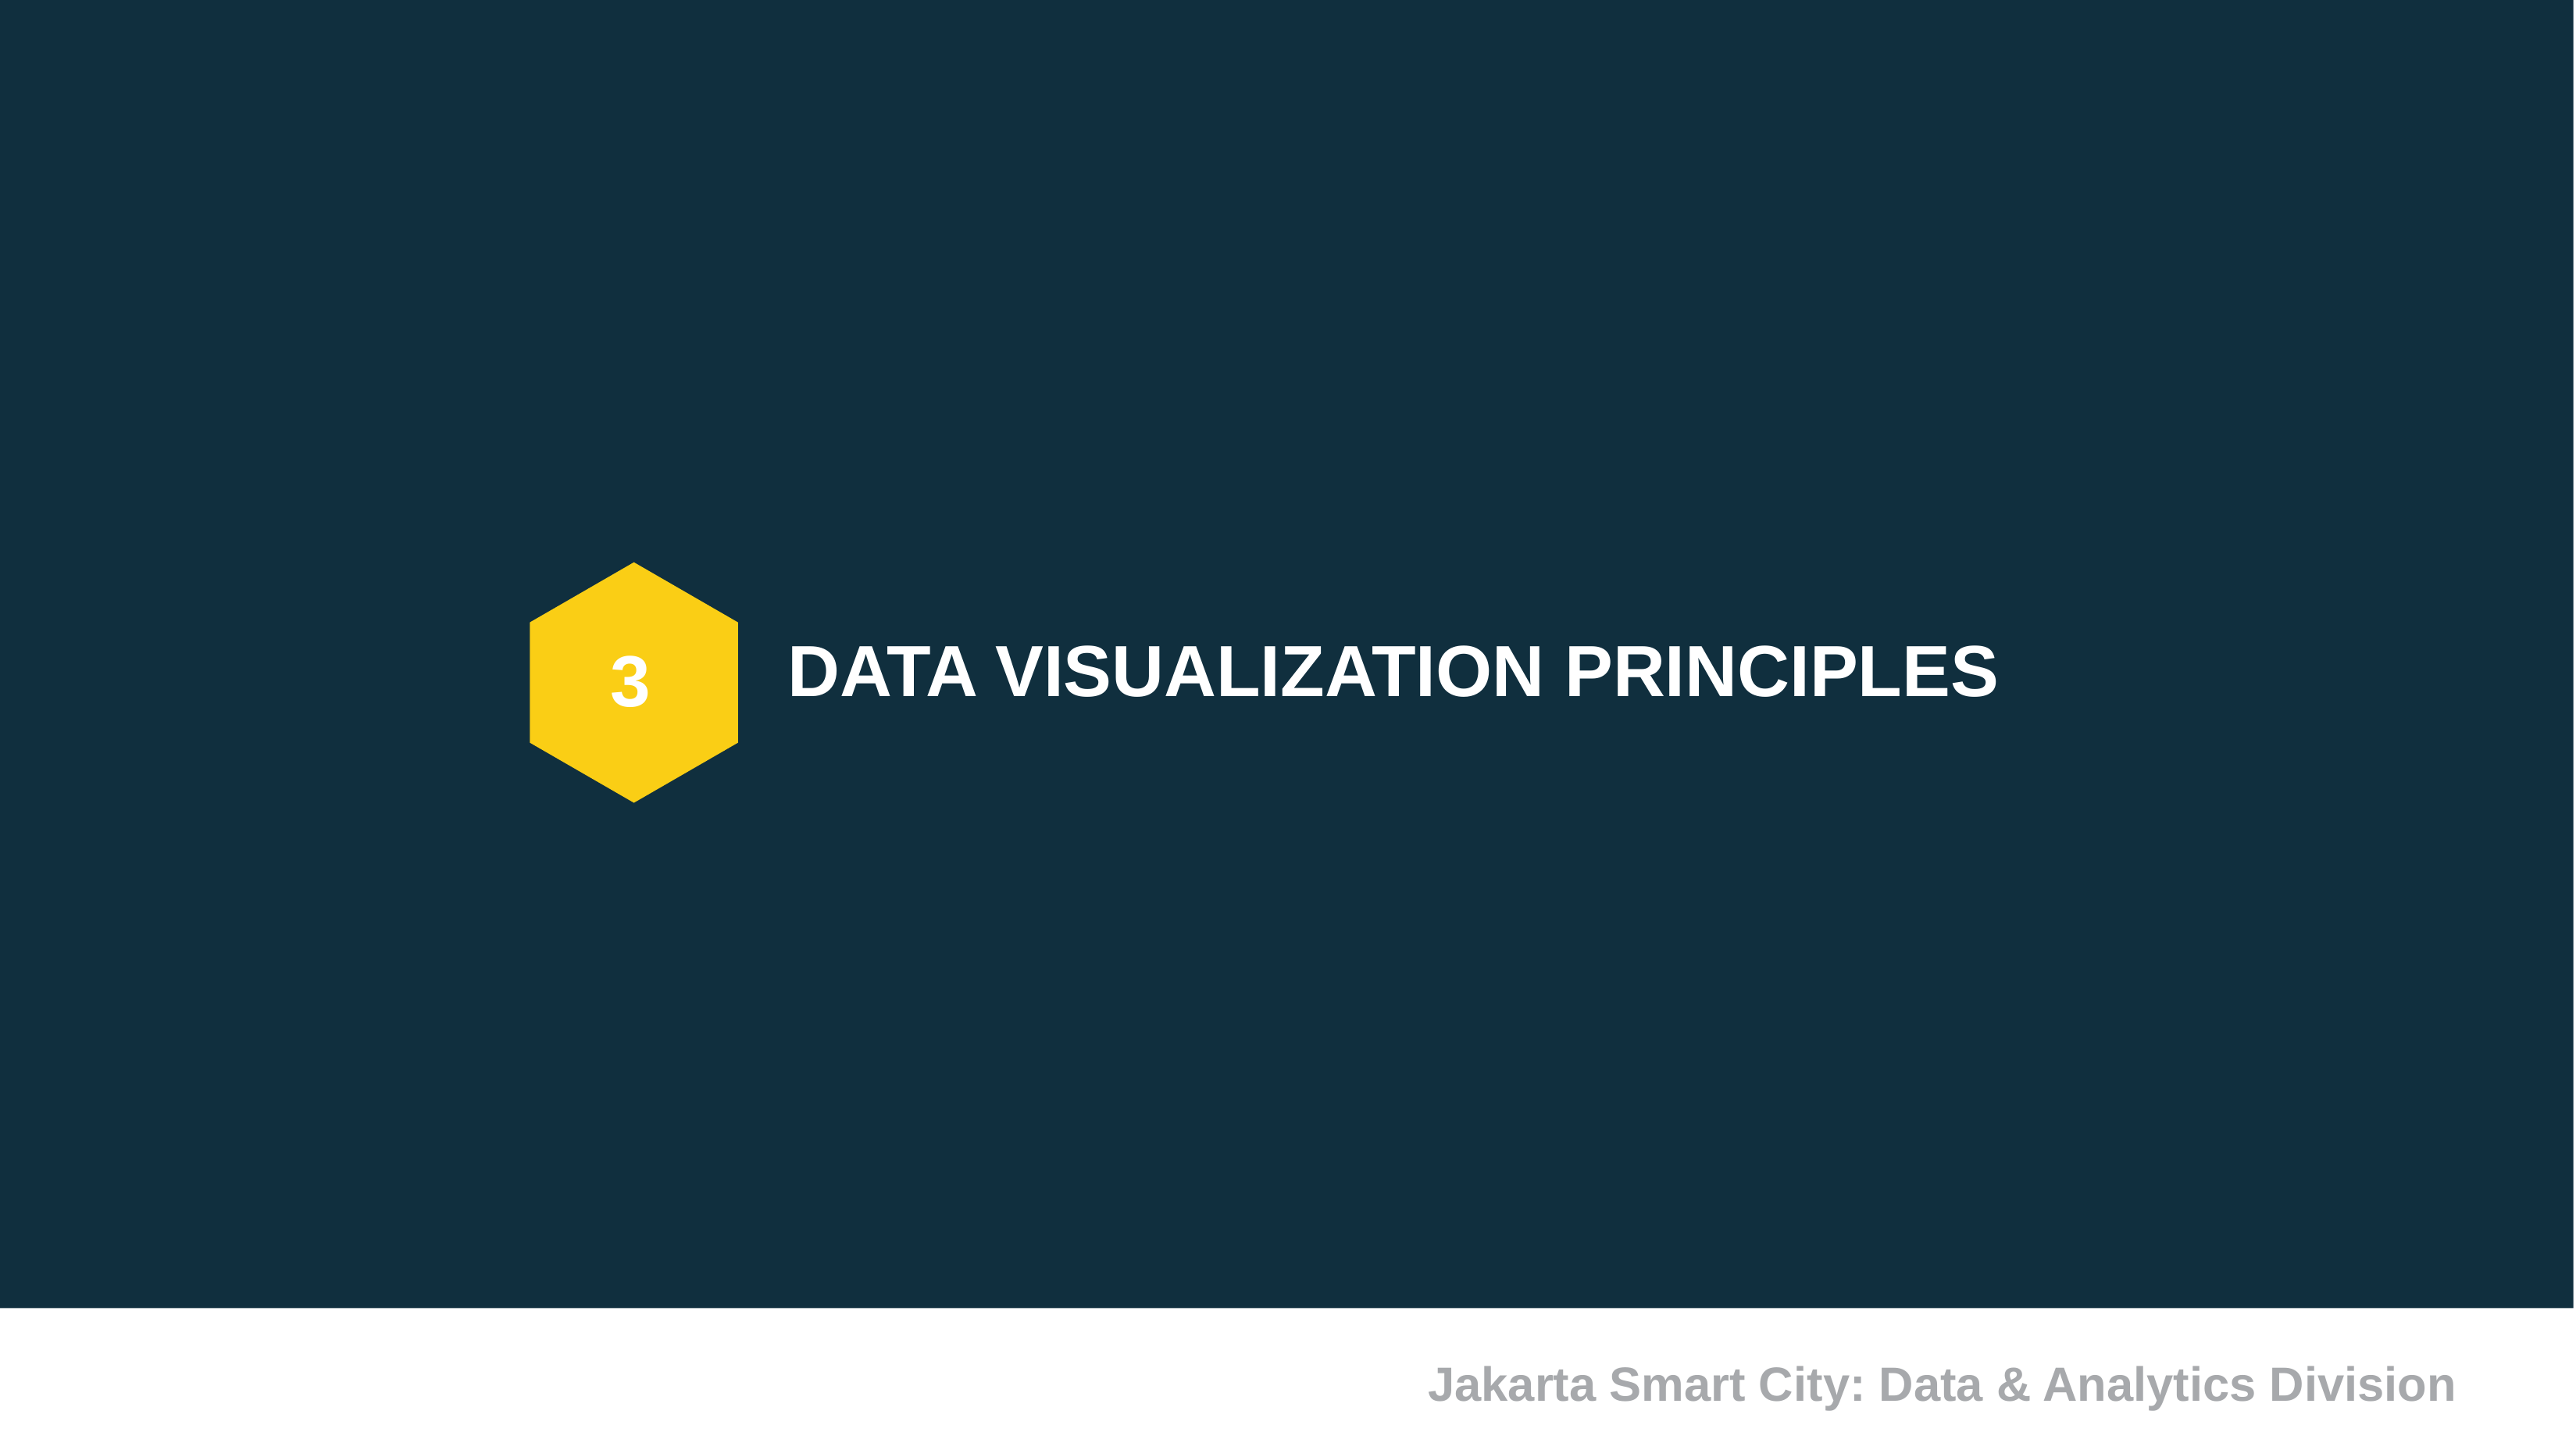

DATA VISUALIZATION PRINCIPLES
3
Jakarta Smart City: Data & Analytics Division